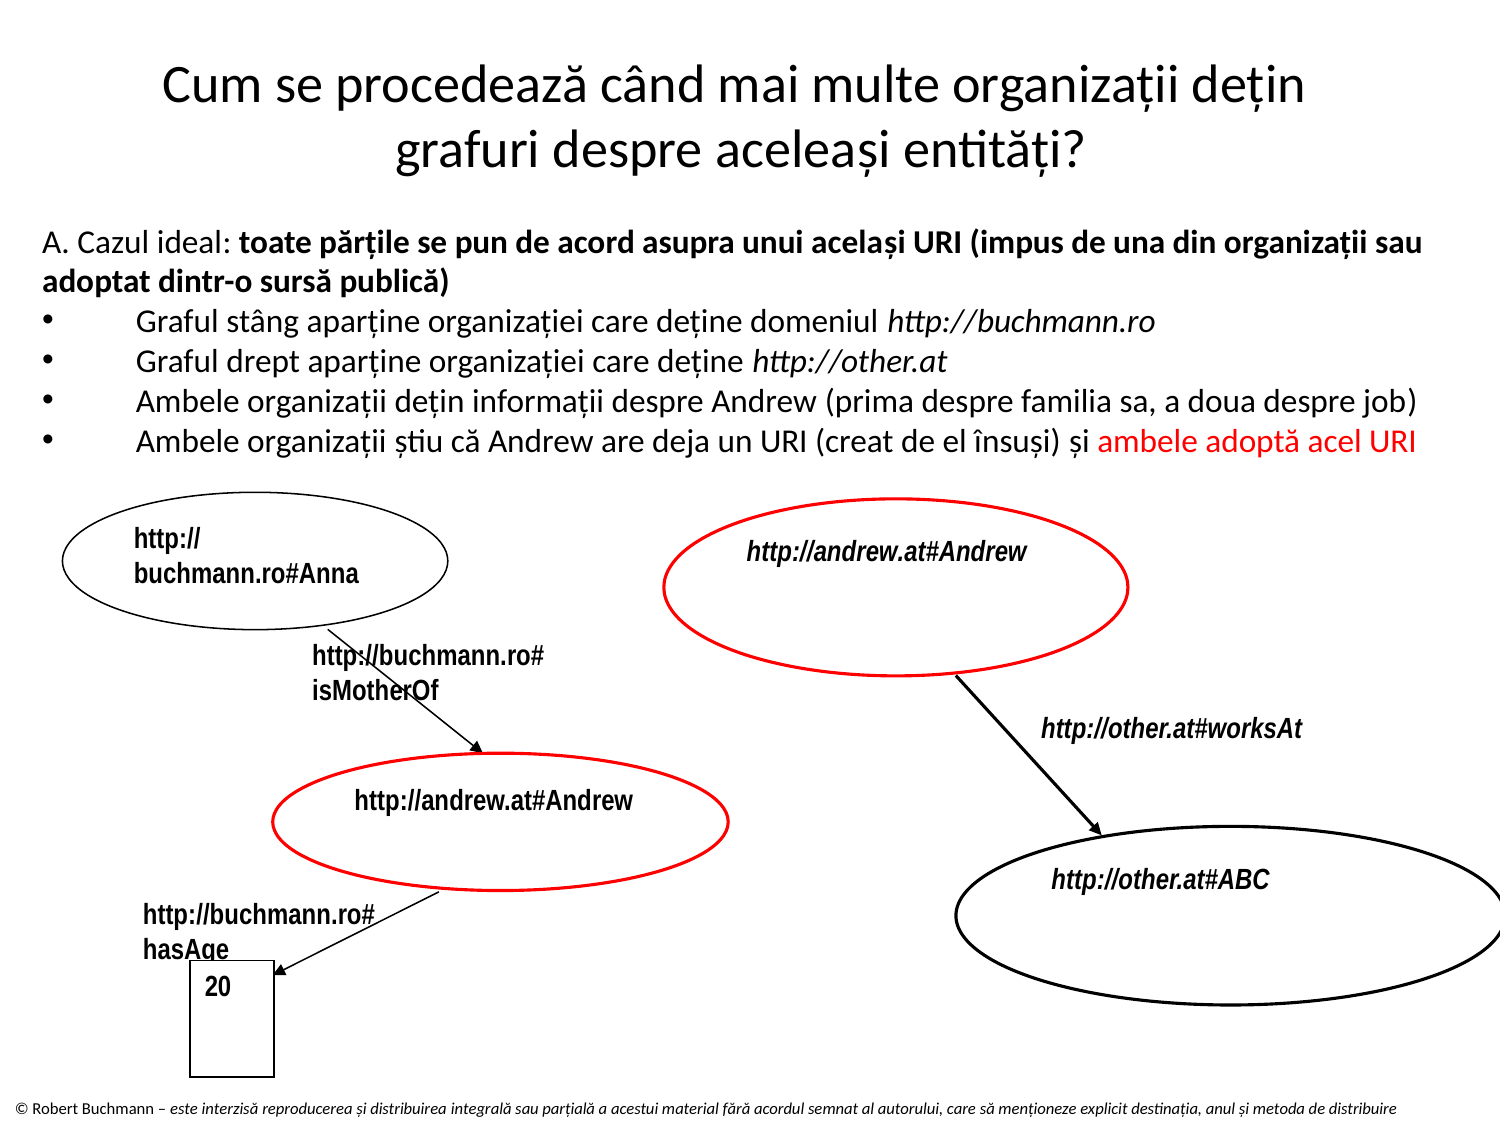

# Cum se procedează când mai multe organizații dețin grafuri despre aceleași entități?
A. Cazul ideal: toate părțile se pun de acord asupra unui același URI (impus de una din organizații sau adoptat dintr-o sursă publică)
Graful stâng aparține organizației care deține domeniul http://buchmann.ro
Graful drept aparține organizației care deține http://other.at
Ambele organizaţii dețin informații despre Andrew (prima despre familia sa, a doua despre job)
Ambele organizații știu că Andrew are deja un URI (creat de el însuşi) și ambele adoptă acel URI
http://buchmann.ro#Anna
http://buchmann.ro#
isMotherOf
http://andrew.at#Andrew
http://buchmann.ro#
hasAge
20
http://andrew.at#Andrew
http://other.at#worksAt
http://other.at#ABC